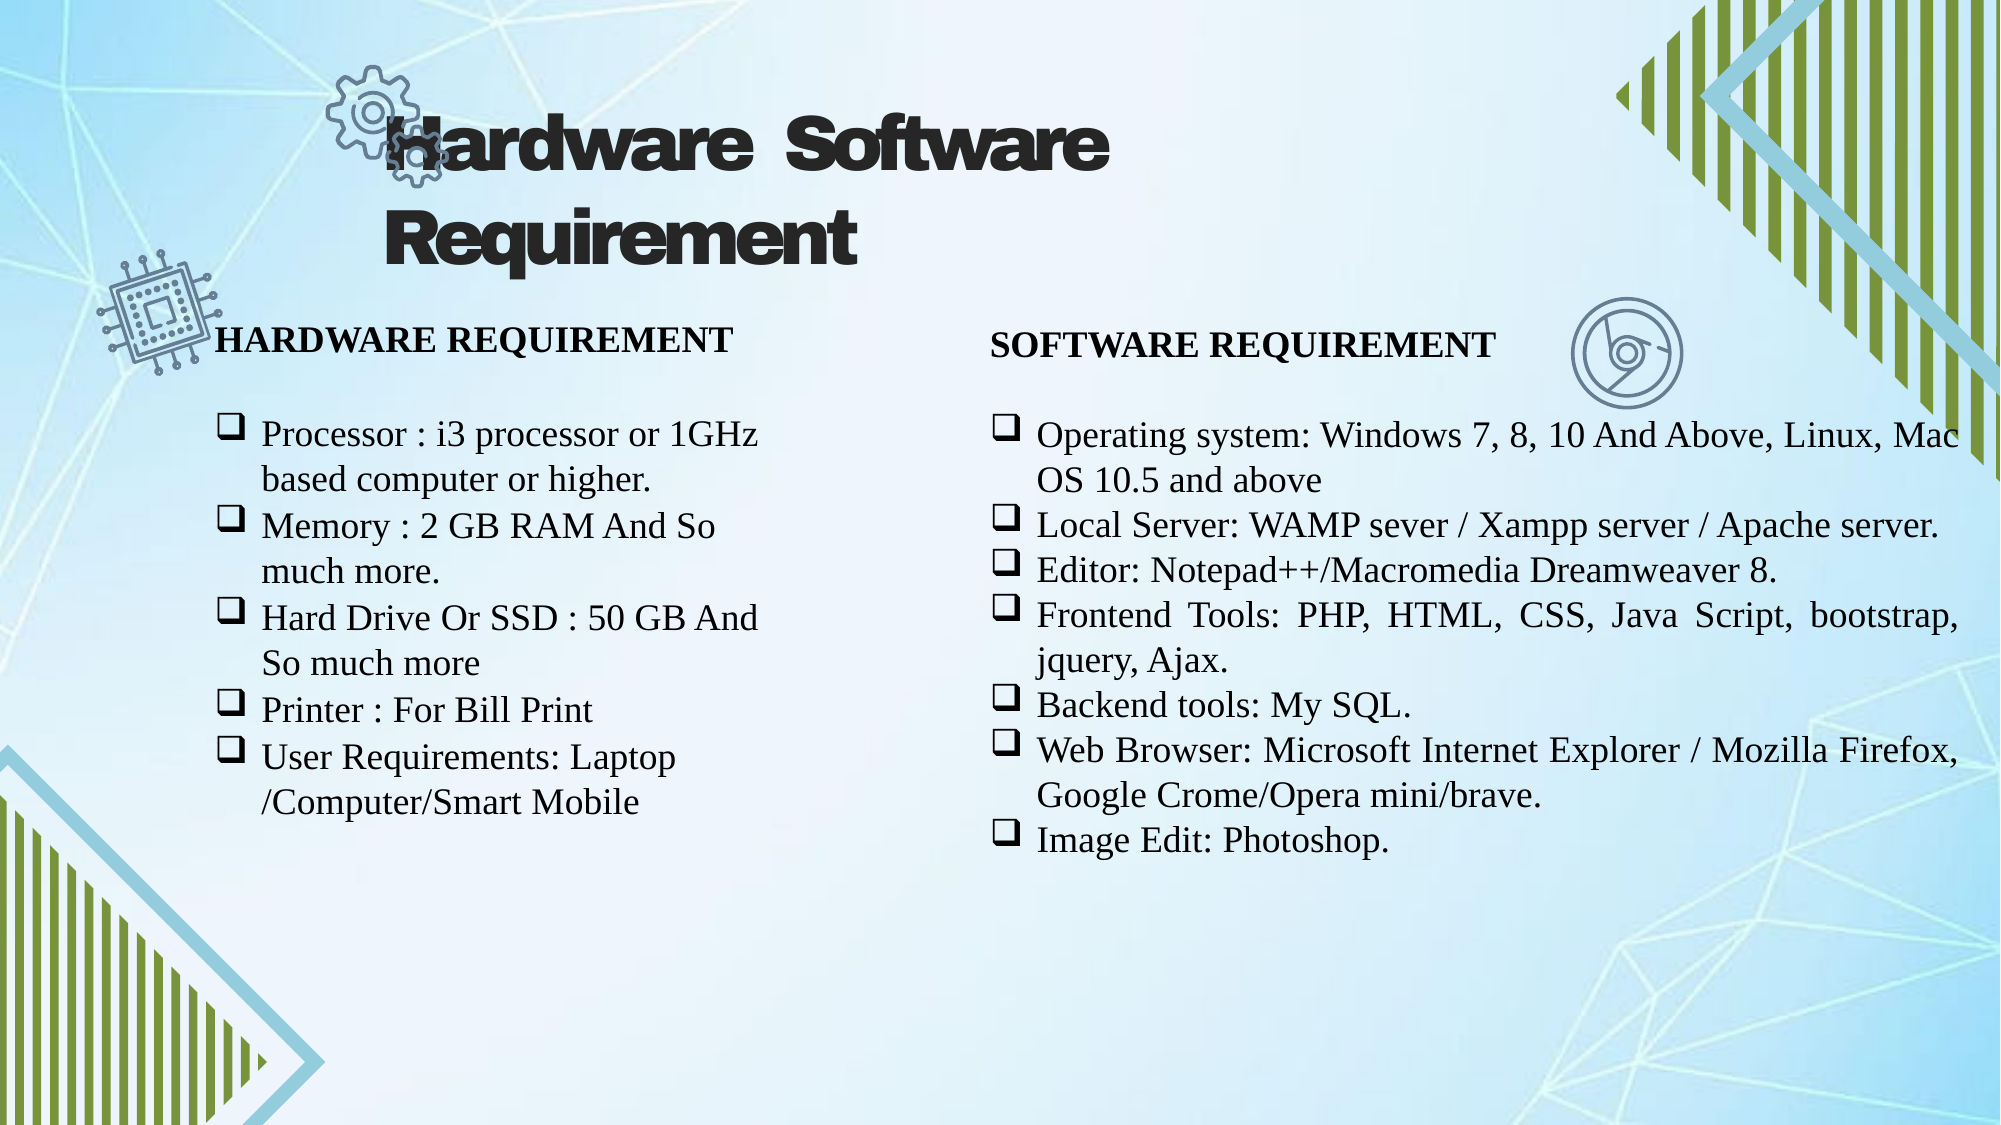

# Hardware Software Requirement

HARDWARE REQUIREMENT

Processor : i3 processor or 1GHz based computer or higher.
Memory : 2 GB RAM And So much more.
Hard Drive Or SSD : 50 GB And So much more
Printer : For Bill Print
User Requirements: Laptop /Computer/Smart Mobile
SOFTWARE REQUIREMENT

Operating system: Windows 7, 8, 10 And Above, Linux, Mac OS 10.5 and above
Local Server: WAMP sever / Xampp server / Apache server.
Editor: Notepad++/Macromedia Dreamweaver 8.
Frontend Tools: PHP, HTML, CSS, Java Script, bootstrap, jquery, Ajax.
Backend tools: My SQL.
Web Browser: Microsoft Internet Explorer / Mozilla Firefox, Google Crome/Opera mini/brave.
Image Edit: Photoshop.